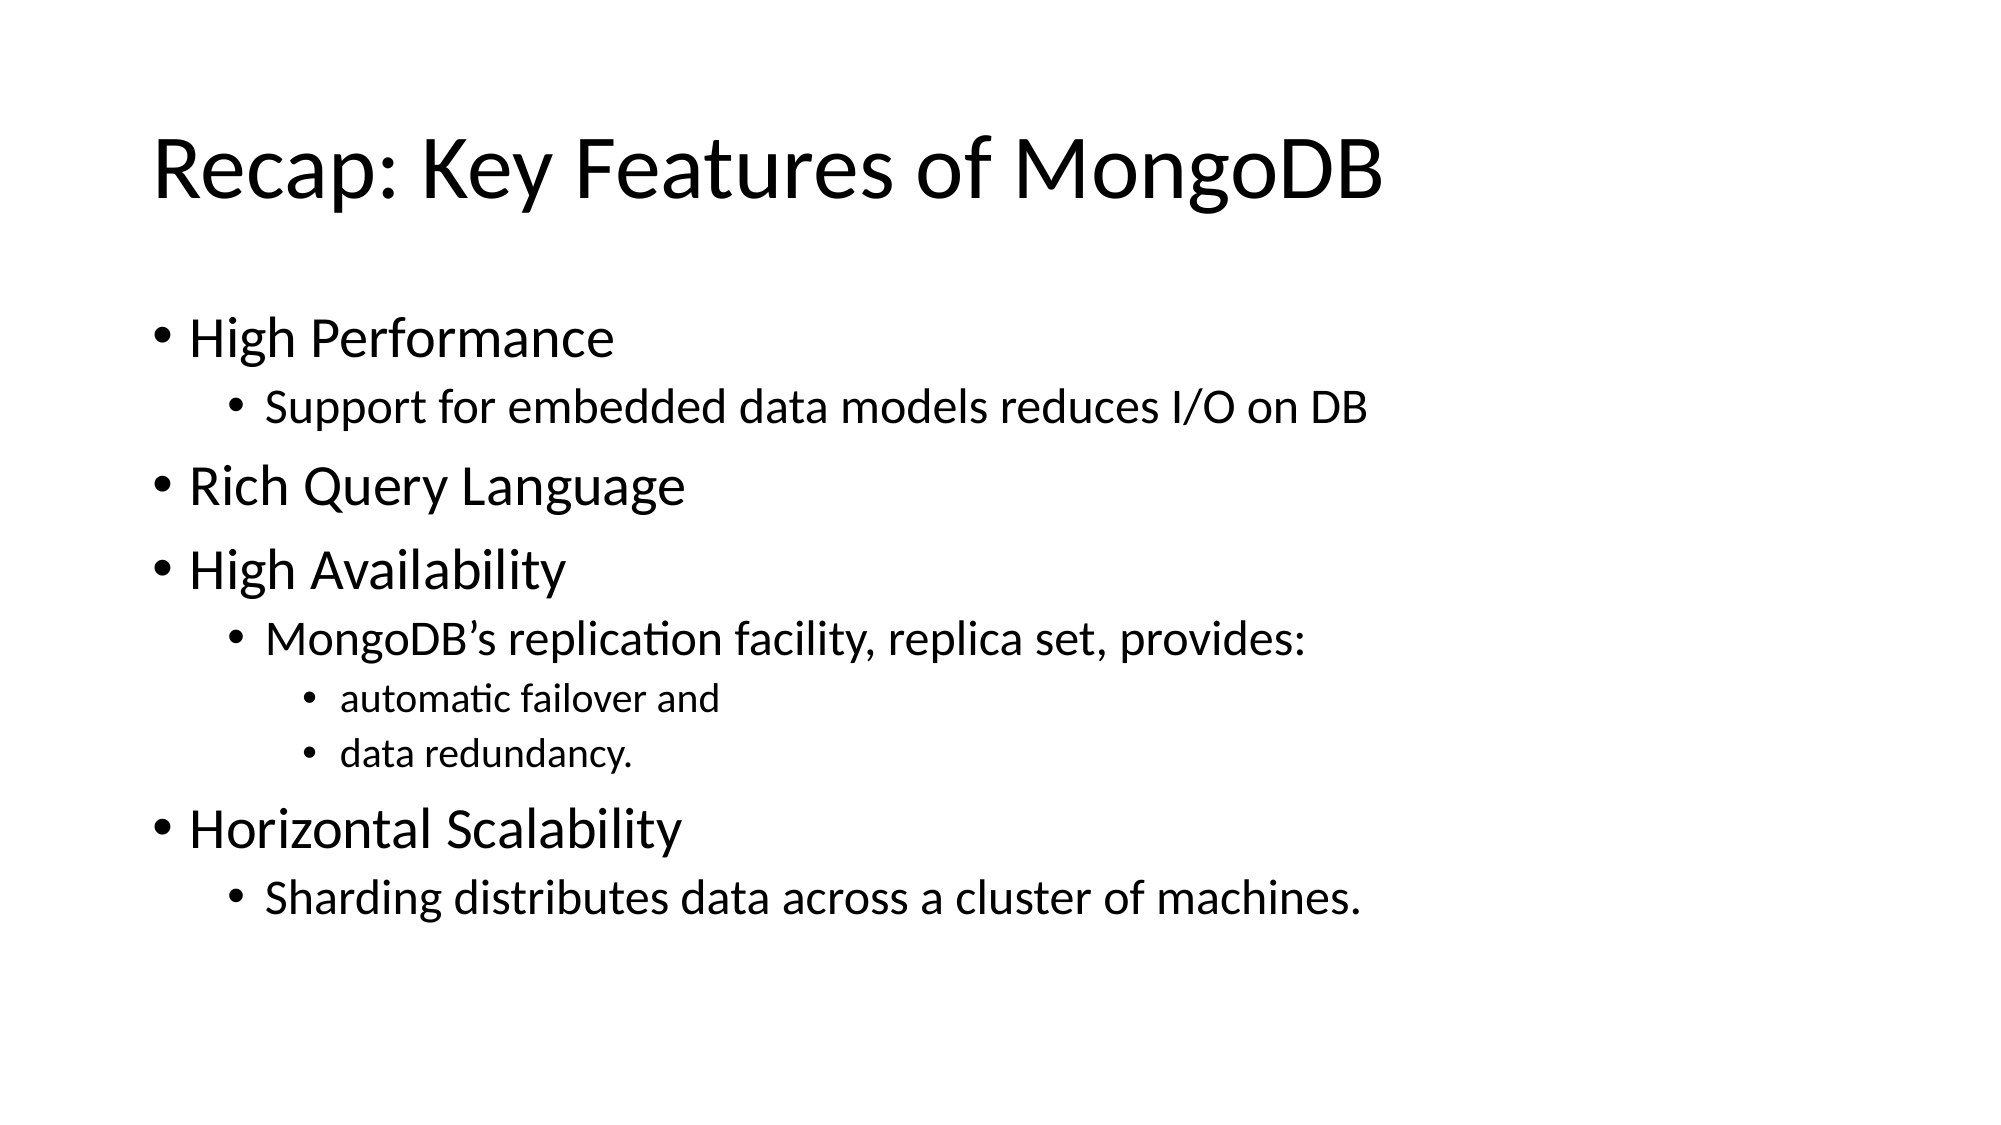

# Recap: Key Features of MongoDB
High Performance
Support for embedded data models reduces I/O on DB
Rich Query Language
High Availability
MongoDB’s replication facility, replica set, provides:
automatic failover and
data redundancy.
Horizontal Scalability
Sharding distributes data across a cluster of machines.